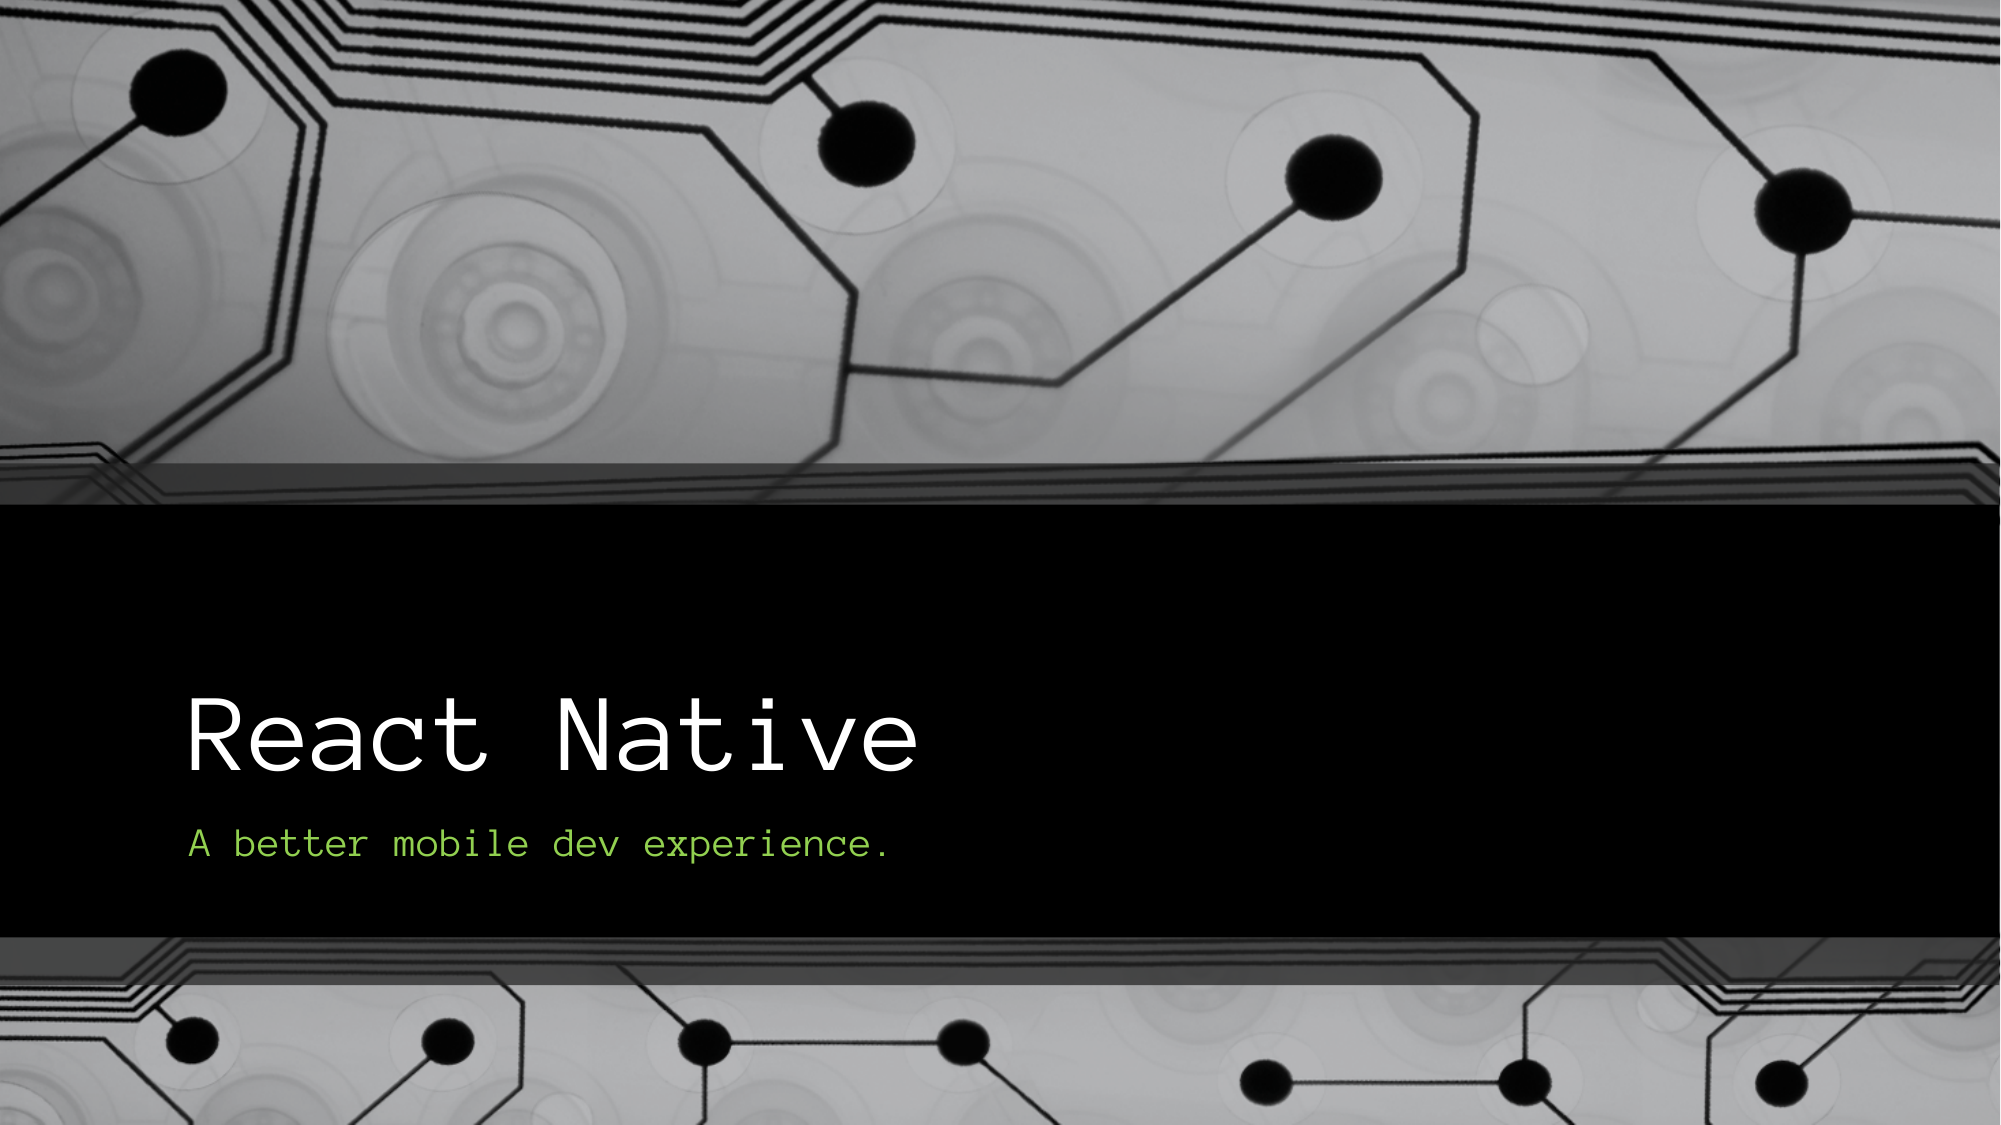

# React Native
A better mobile dev experience.